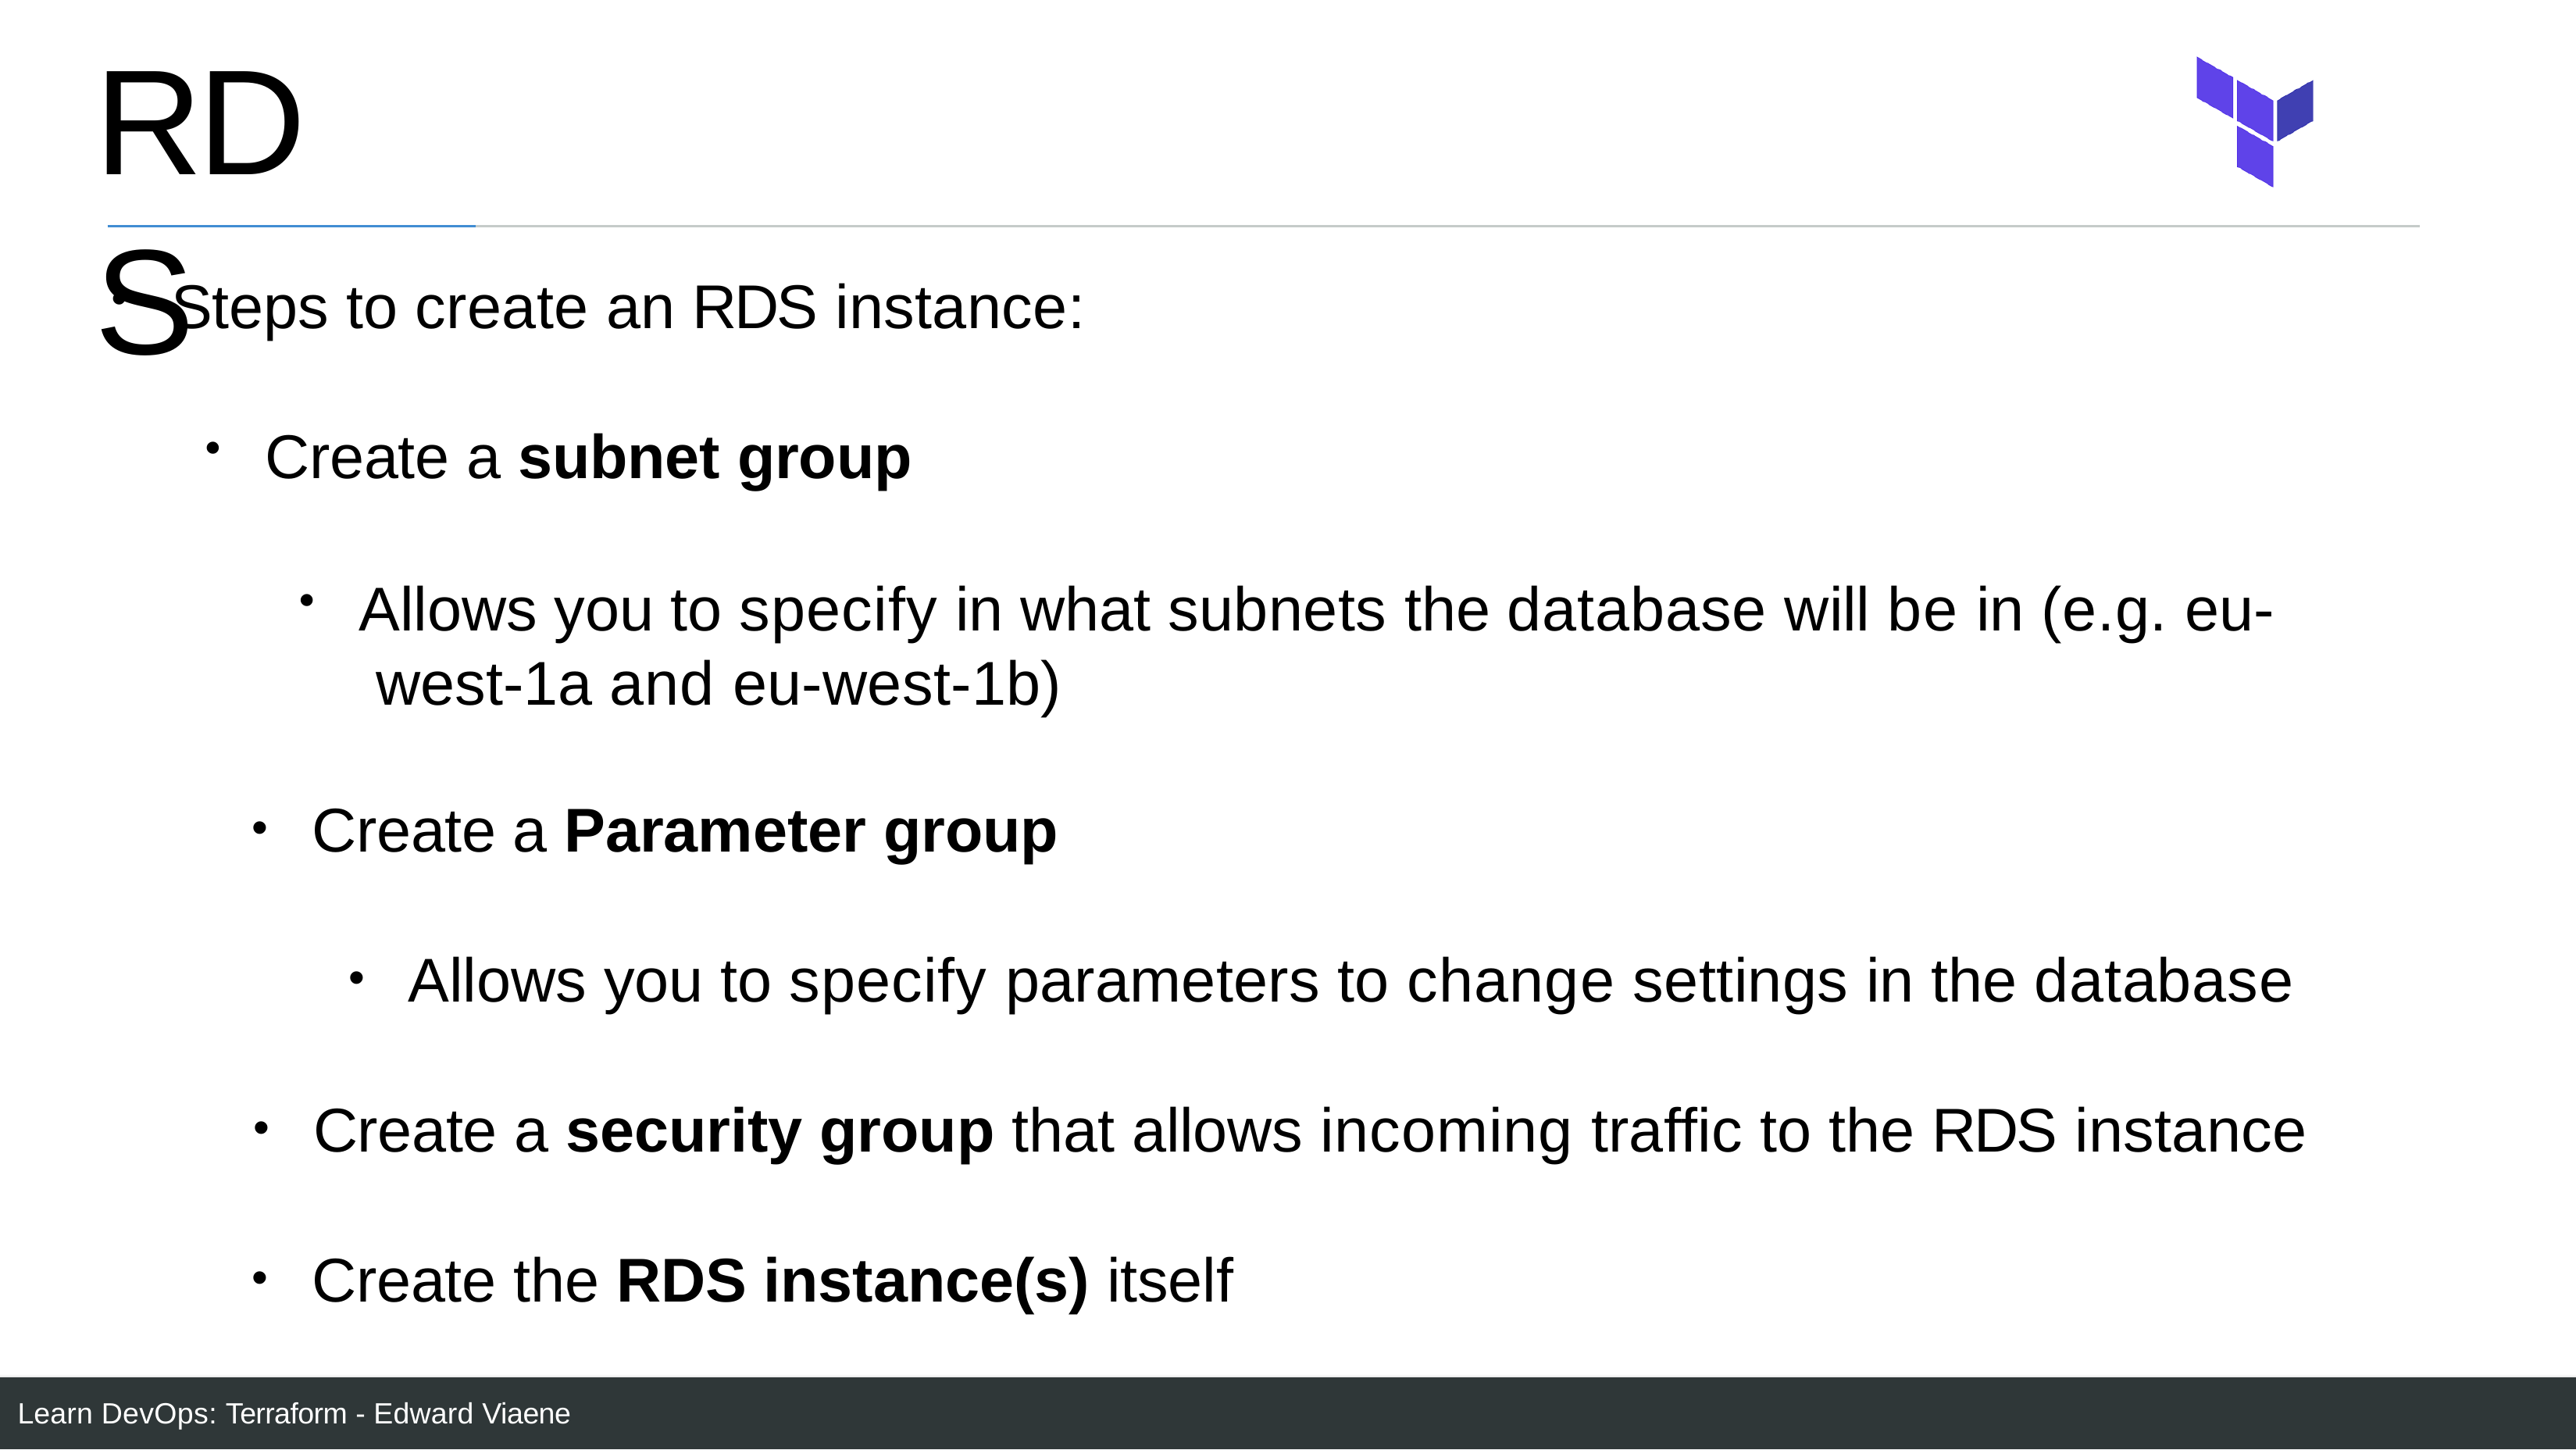

# RDS
Steps to create an RDS instance:

Create a subnet group

Allows you to specify in what subnets the database will be in (e.g. eu-  west-1a and eu-west-1b)

Create a Parameter group

Allows you to specify parameters to change settings in the database

Create a security group that allows incoming traffic to the RDS instance

Create the RDS instance(s) itself
Learn DevOps: Terraform - Edward Viaene